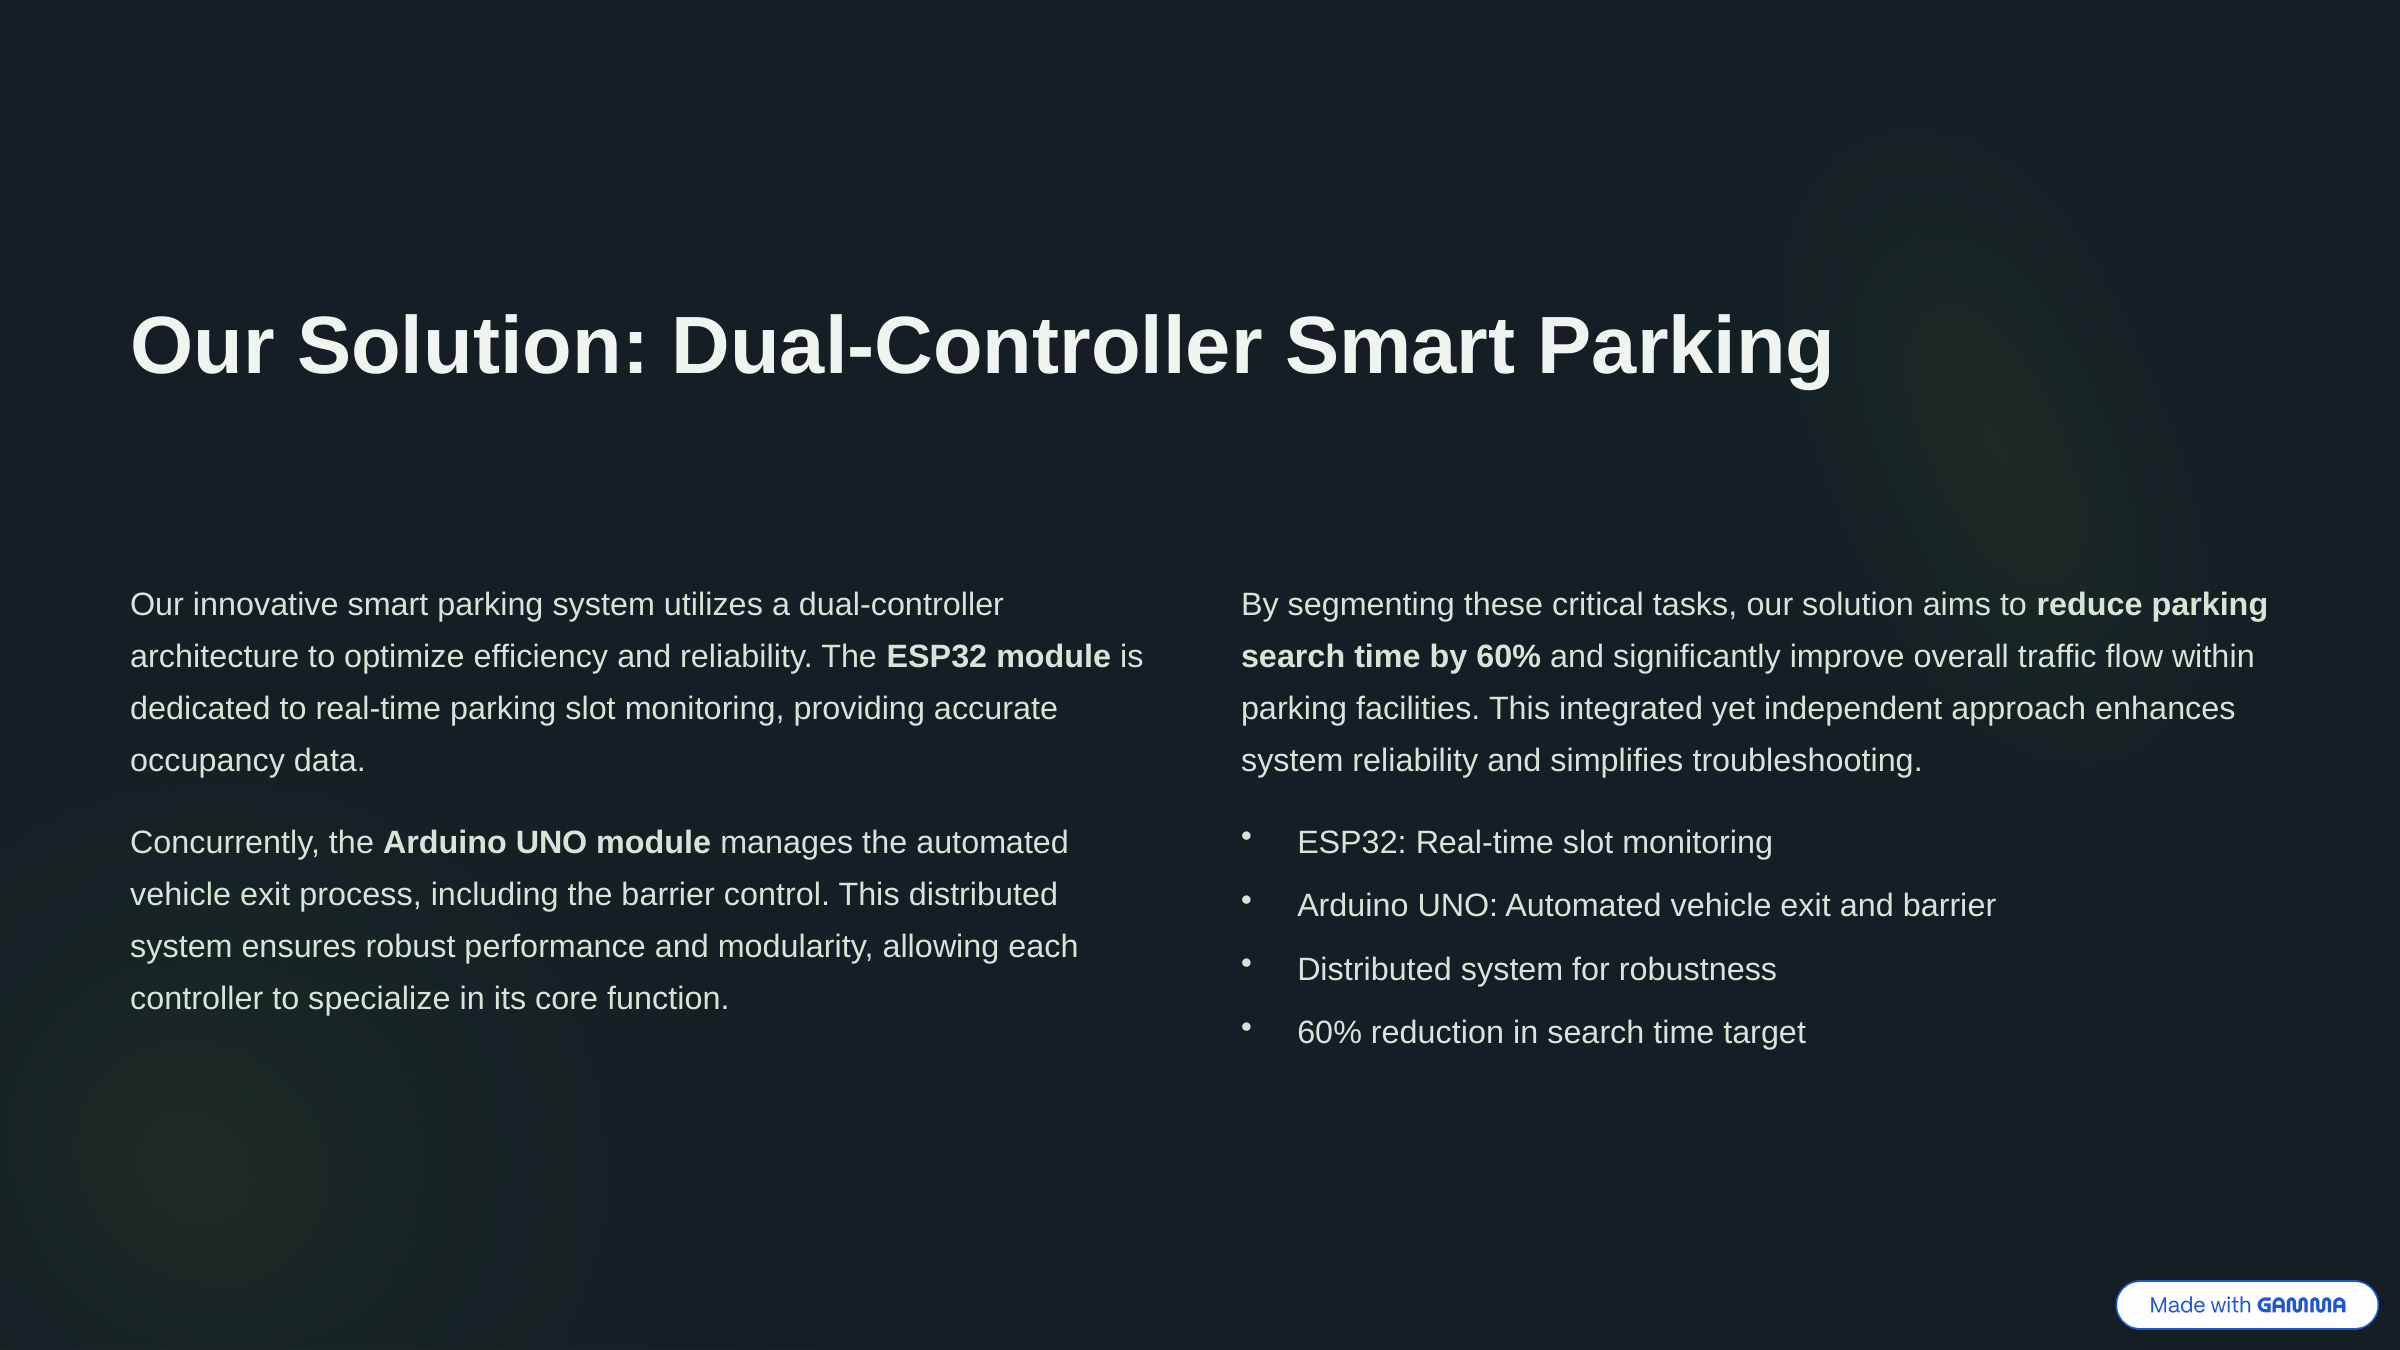

Our Solution: Dual-Controller Smart Parking
Our innovative smart parking system utilizes a dual-controller architecture to optimize efficiency and reliability. The ESP32 module is dedicated to real-time parking slot monitoring, providing accurate occupancy data.
By segmenting these critical tasks, our solution aims to reduce parking search time by 60% and significantly improve overall traffic flow within parking facilities. This integrated yet independent approach enhances system reliability and simplifies troubleshooting.
Concurrently, the Arduino UNO module manages the automated vehicle exit process, including the barrier control. This distributed system ensures robust performance and modularity, allowing each controller to specialize in its core function.
ESP32: Real-time slot monitoring
Arduino UNO: Automated vehicle exit and barrier
Distributed system for robustness
60% reduction in search time target